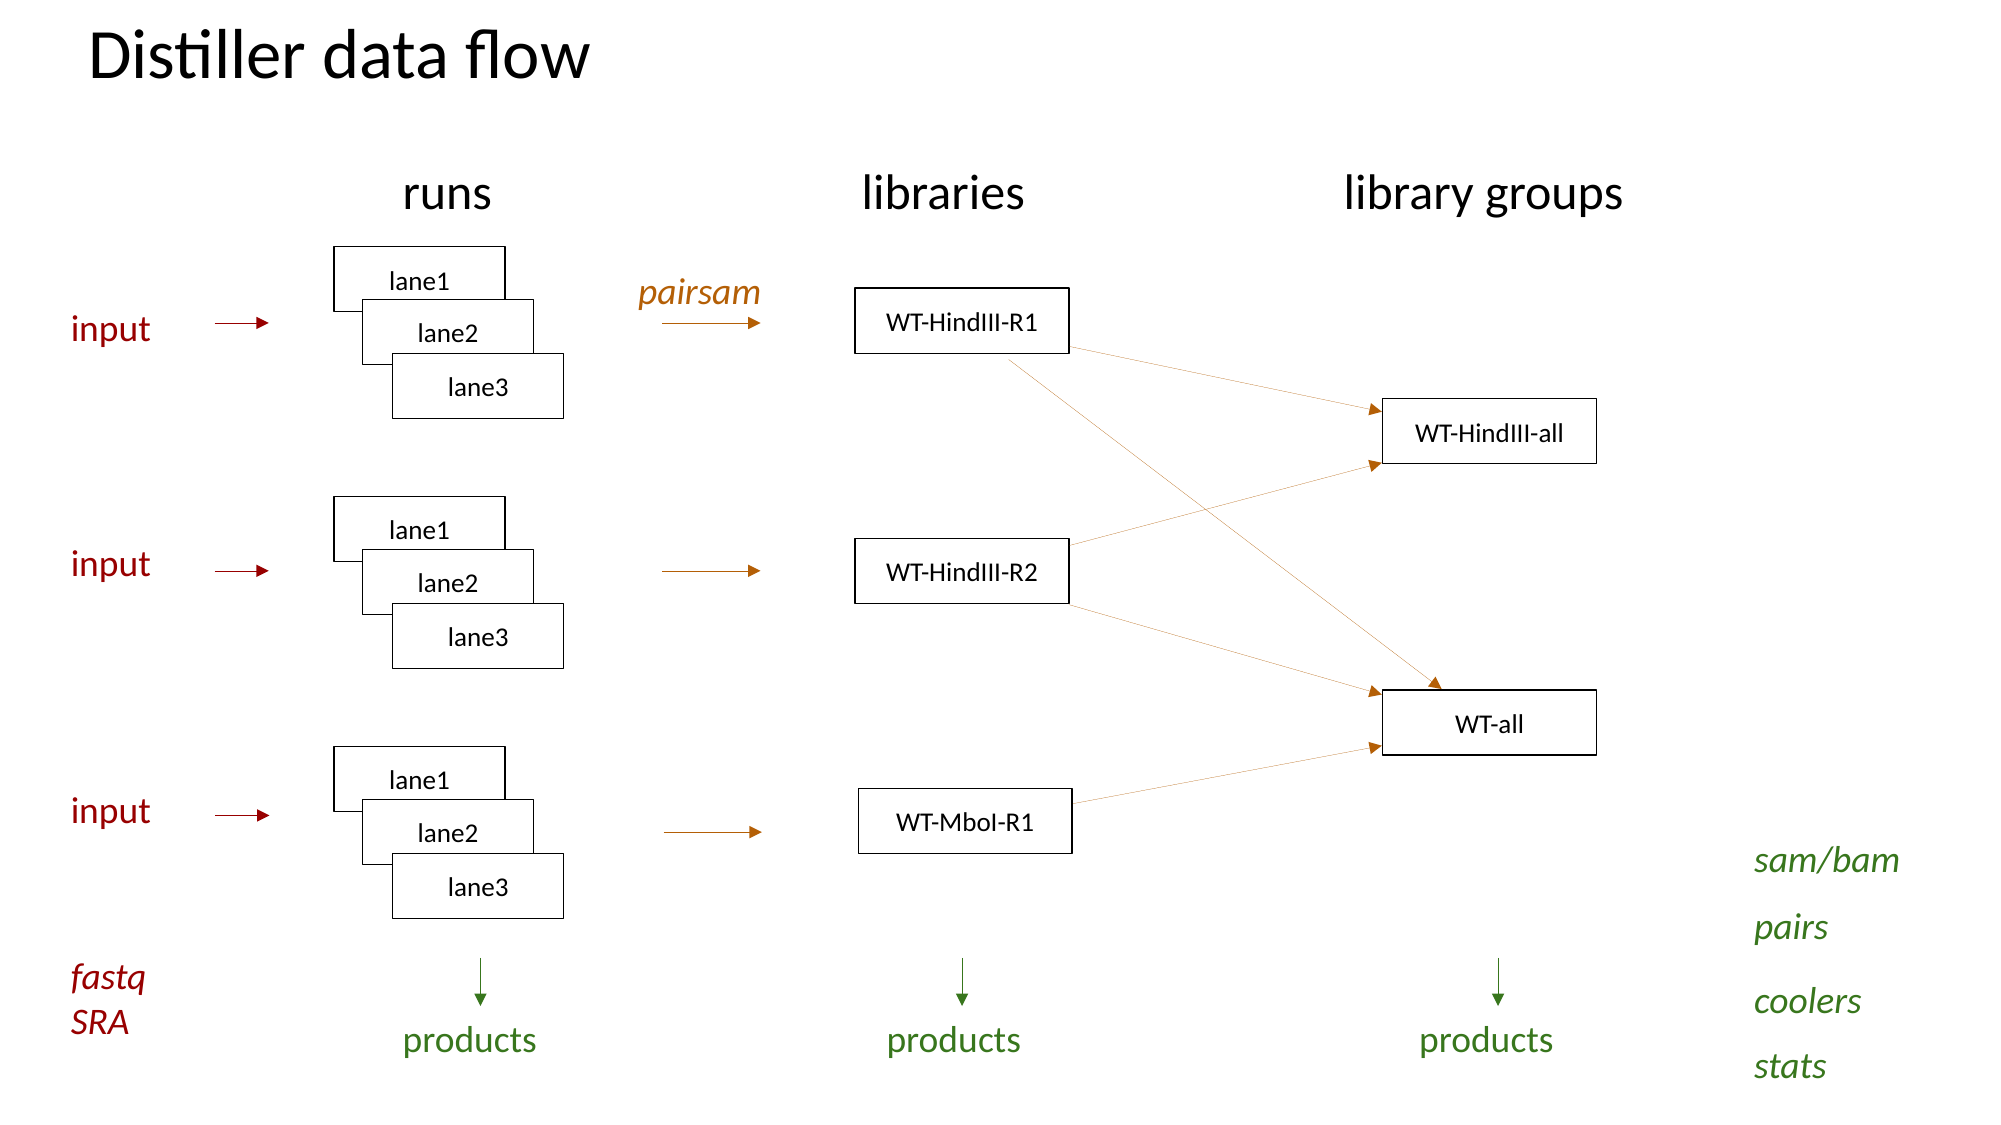

# Distiller data flow
runs
libraries
library groups

lane1
pairsam
input

WT-HindIII-R1

lane2

lane3

WT-HindIII-all

lane1
input

WT-HindIII-R2

lane2

lane3

WT-all

lane1
input

WT-MboI-R1

lane2

sam/bam

lane3
pairs
fastq
SRA
coolers

products
products
products
stats
15